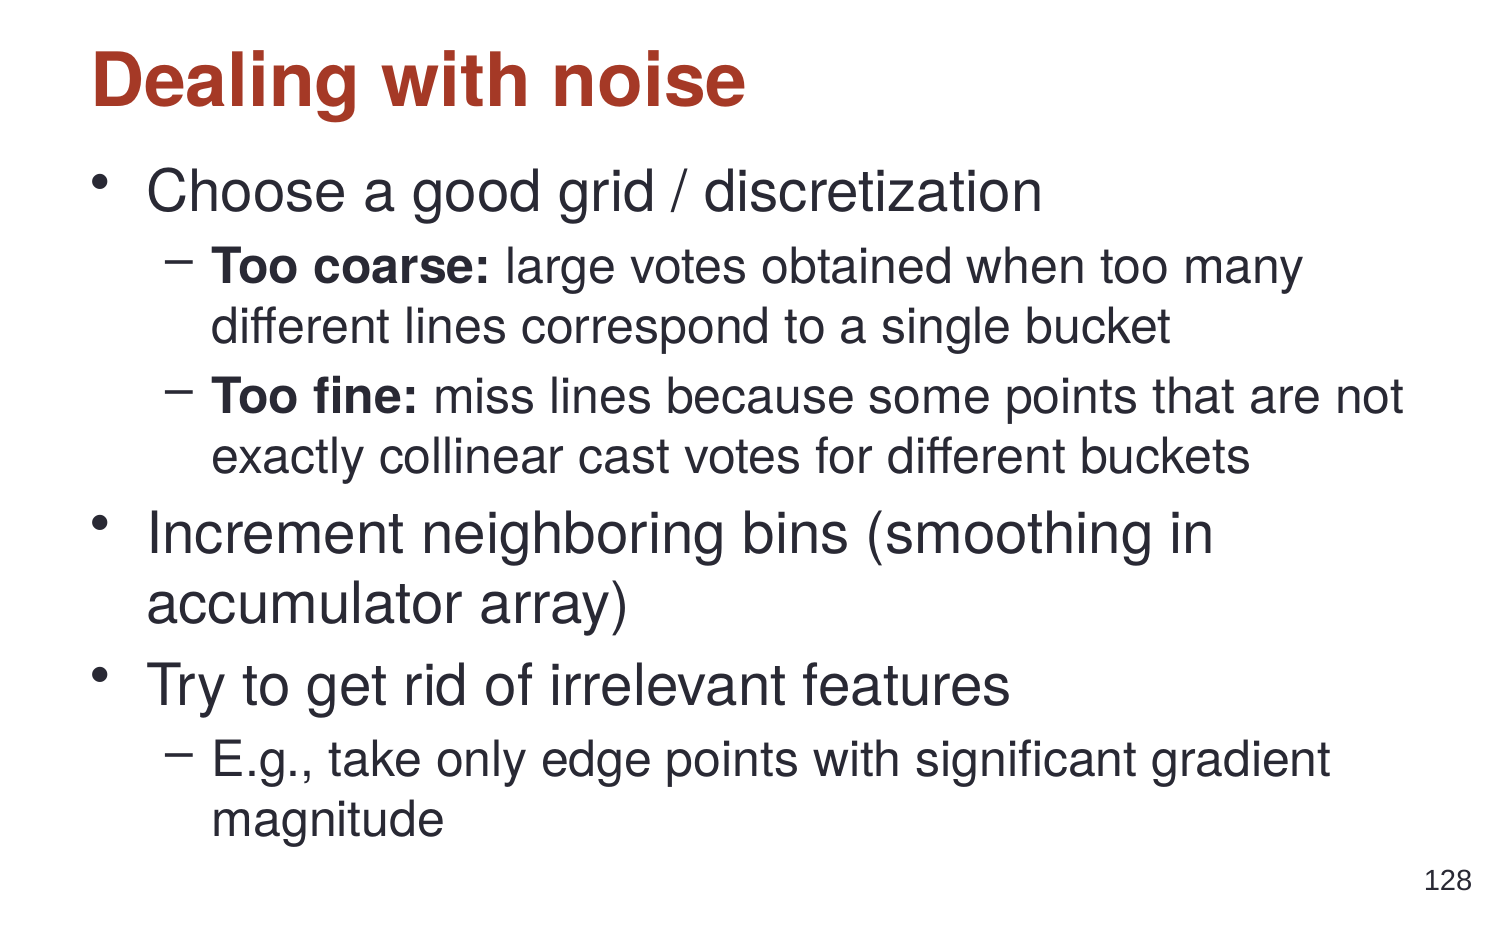

# Dealing with noise
Choose a good grid / discretization
Too coarse: large votes obtained when too many different lines correspond to a single bucket
Too fine: miss lines because some points that are not exactly collinear cast votes for different buckets
Increment neighboring bins (smoothing in accumulator array)
Try to get rid of irrelevant features
E.g., take only edge points with significant gradient magnitude
128